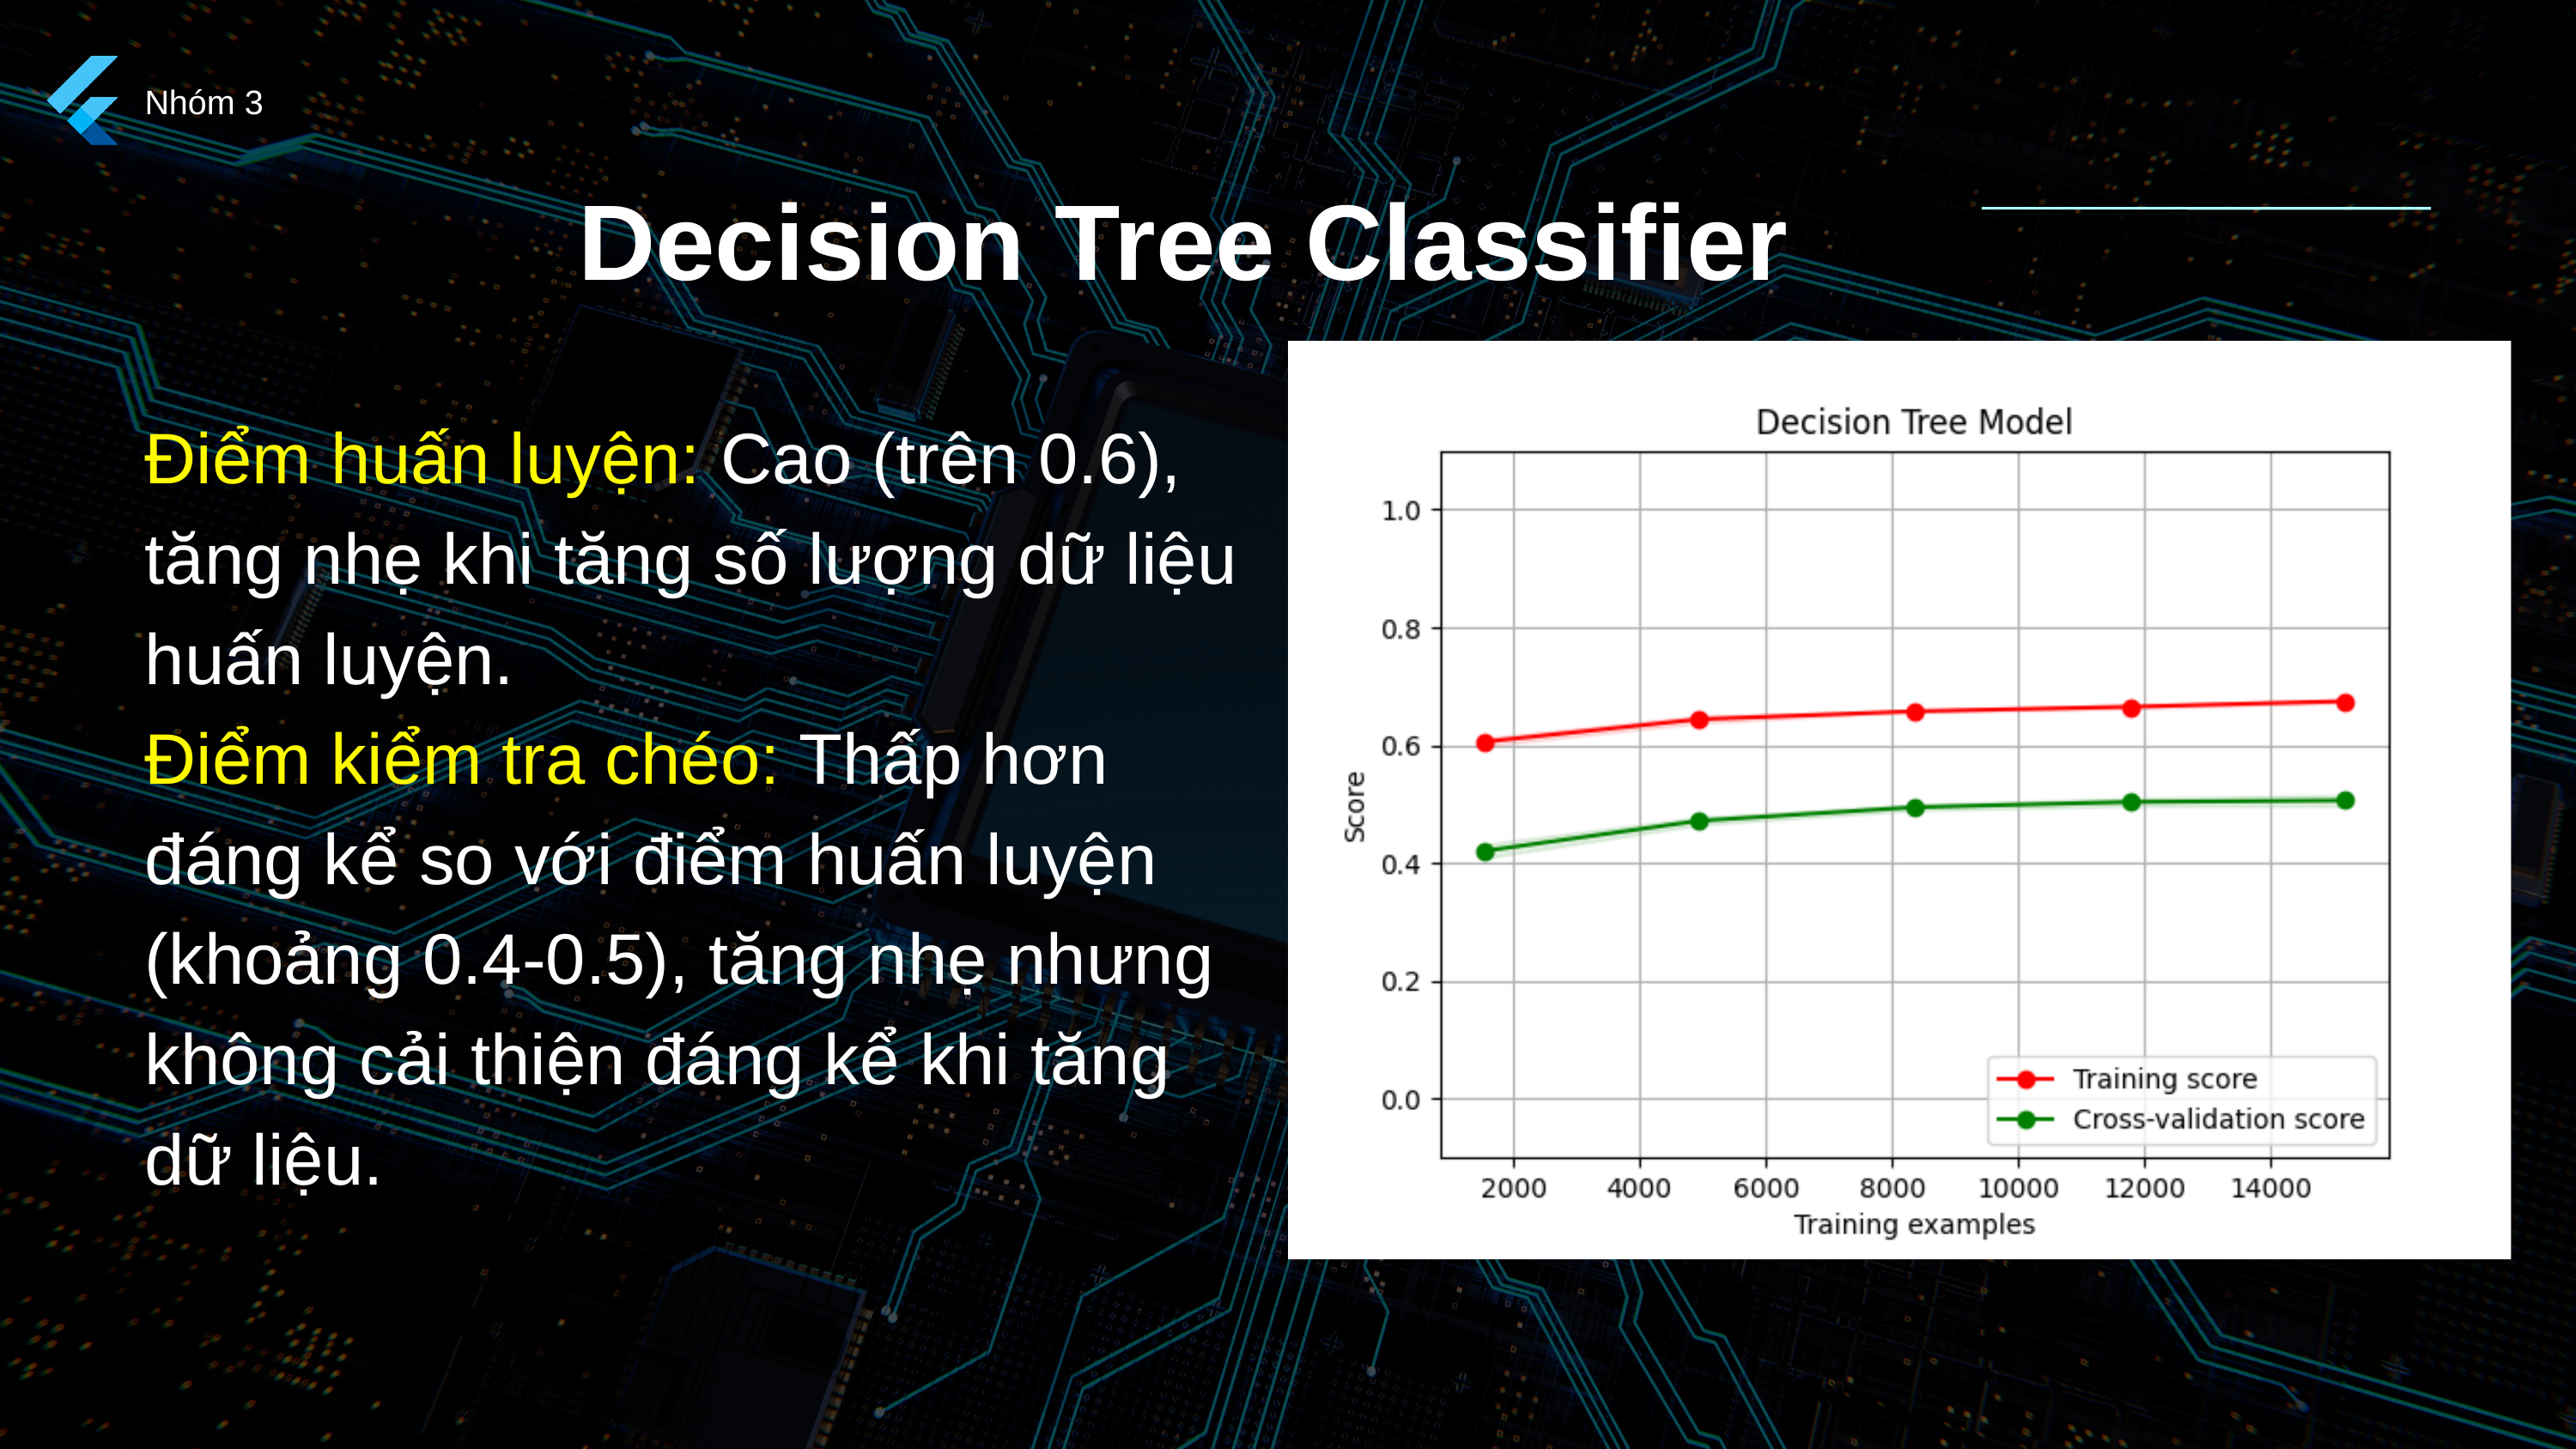

Nhóm 3
Decision Tree Classifier

Điểm huấn luyện: Cao (trên 0.6), tăng nhẹ khi tăng số lượng dữ liệu huấn luyện.
Điểm kiểm tra chéo: Thấp hơn đáng kể so với điểm huấn luyện (khoảng 0.4-0.5), tăng nhẹ nhưng không cải thiện đáng kể khi tăng dữ liệu.